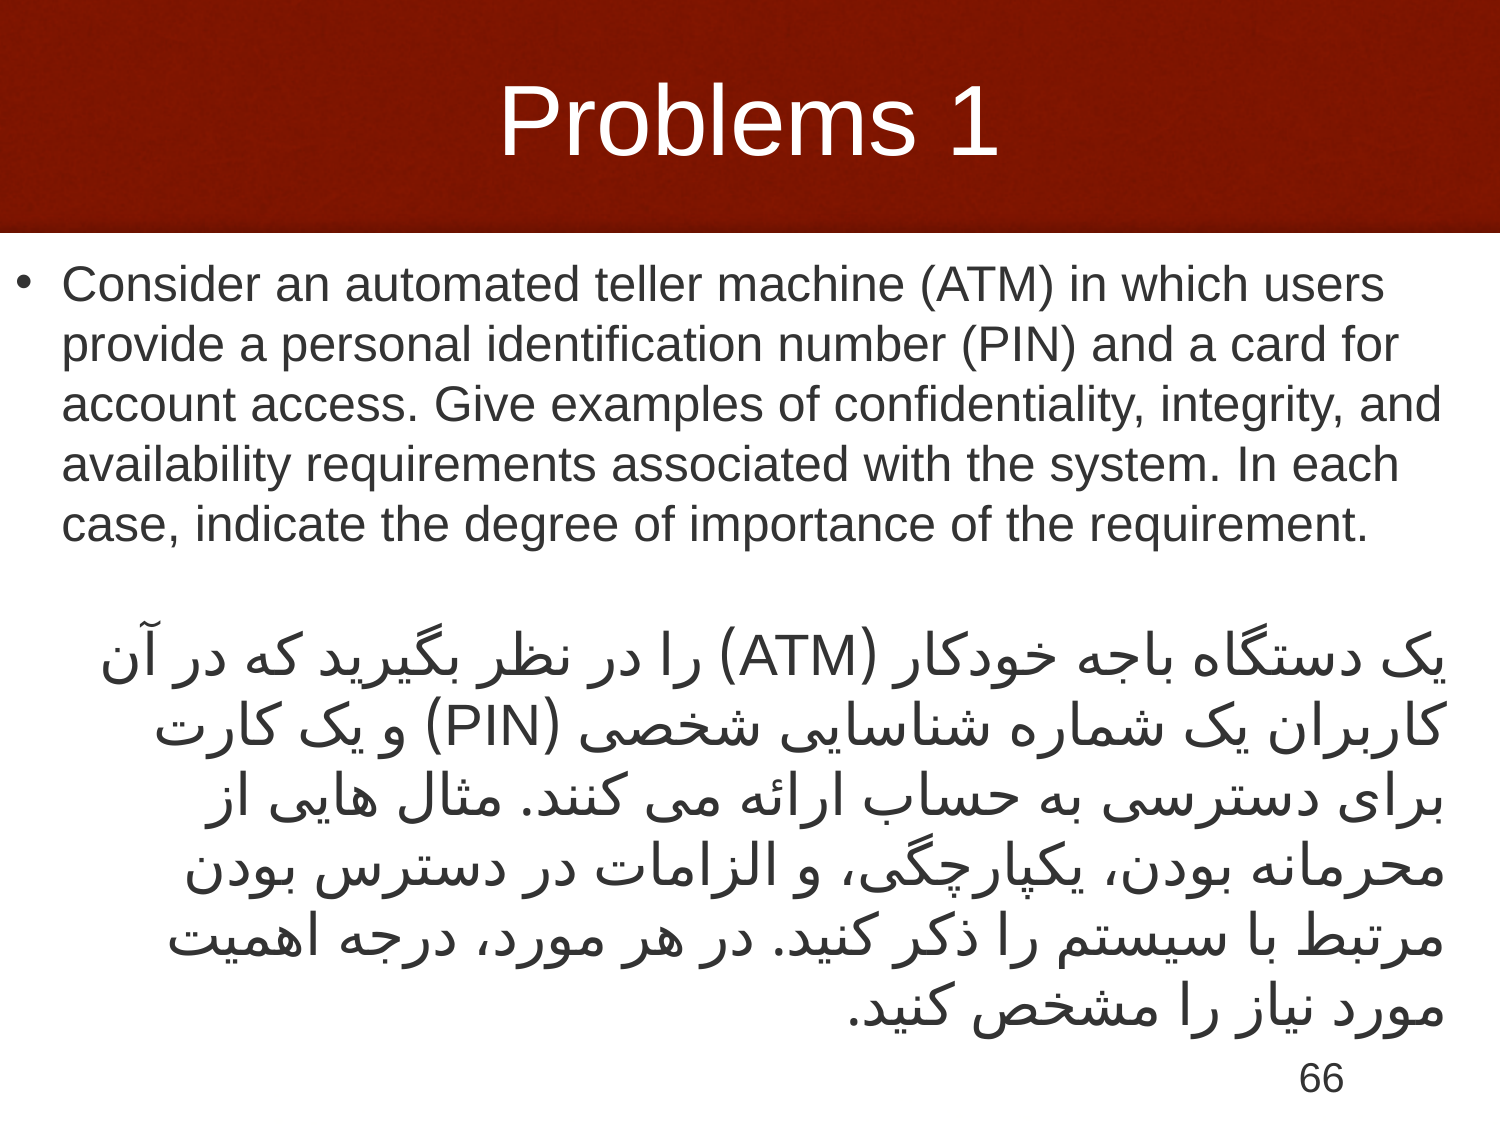

# Problems 1
Consider an automated teller machine (ATM) in which users provide a personal identification number (PIN) and a card for account access. Give examples of confidentiality, integrity, and availability requirements associated with the system. In each case, indicate the degree of importance of the requirement.
یک دستگاه باجه خودکار (ATM) را در نظر بگیرید که در آن کاربران یک شماره شناسایی شخصی (PIN) و یک کارت برای دسترسی به حساب ارائه می کنند. مثال هایی از محرمانه بودن، یکپارچگی، و الزامات در دسترس بودن مرتبط با سیستم را ذکر کنید. در هر مورد، درجه اهمیت مورد نیاز را مشخص کنید.
66